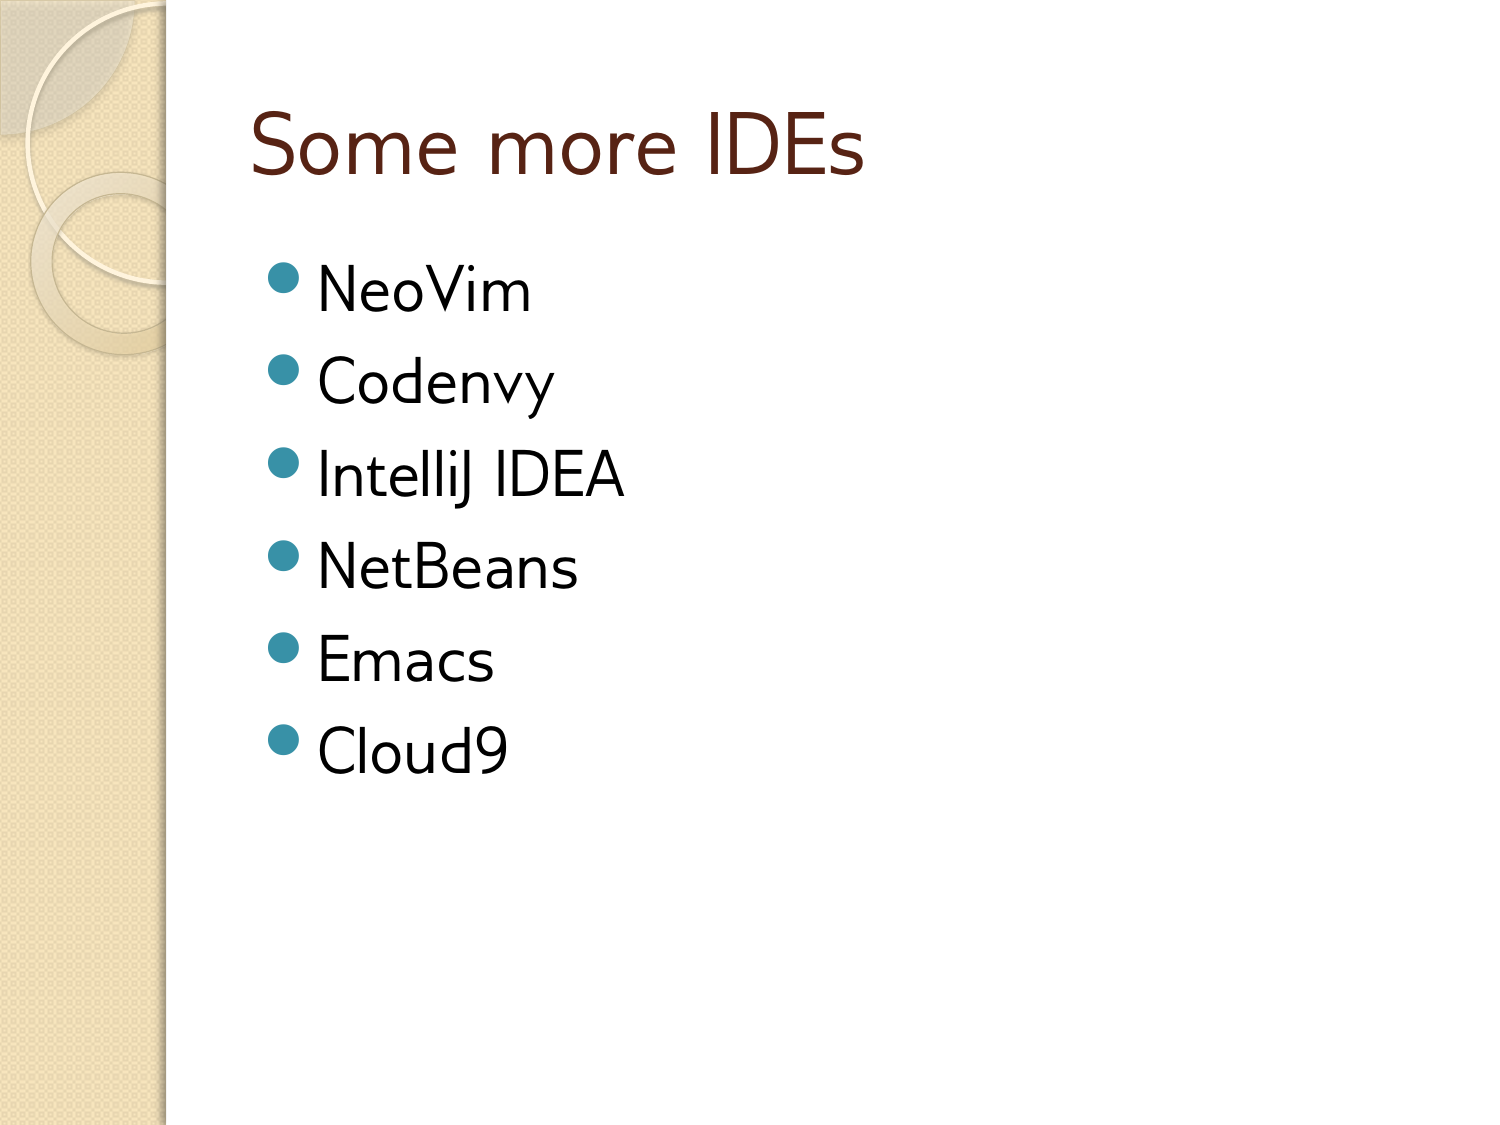

# Some more IDEs
NeoVim
Codenvy
IntelliJ IDEA
NetBeans
Emacs
Cloud9